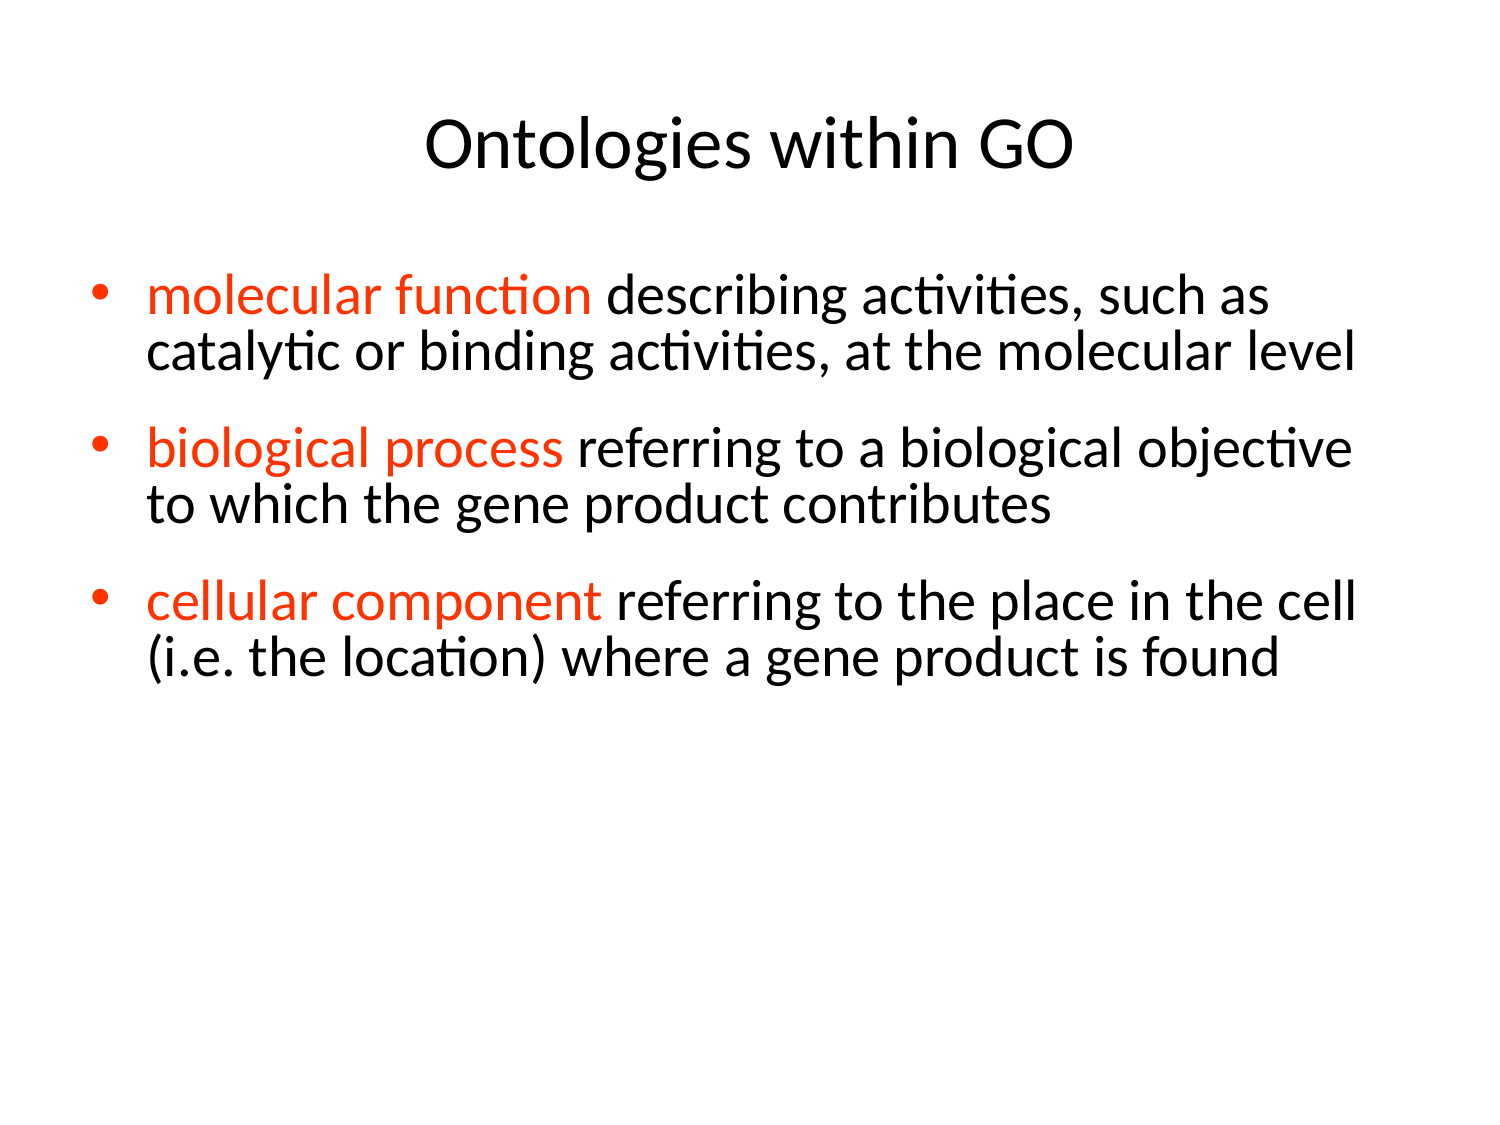

# Ontologies within GO
molecular function describing activities, such as catalytic or binding activities, at the molecular level
biological process referring to a biological objective to which the gene product contributes
cellular component referring to the place in the cell (i.e. the location) where a gene product is found